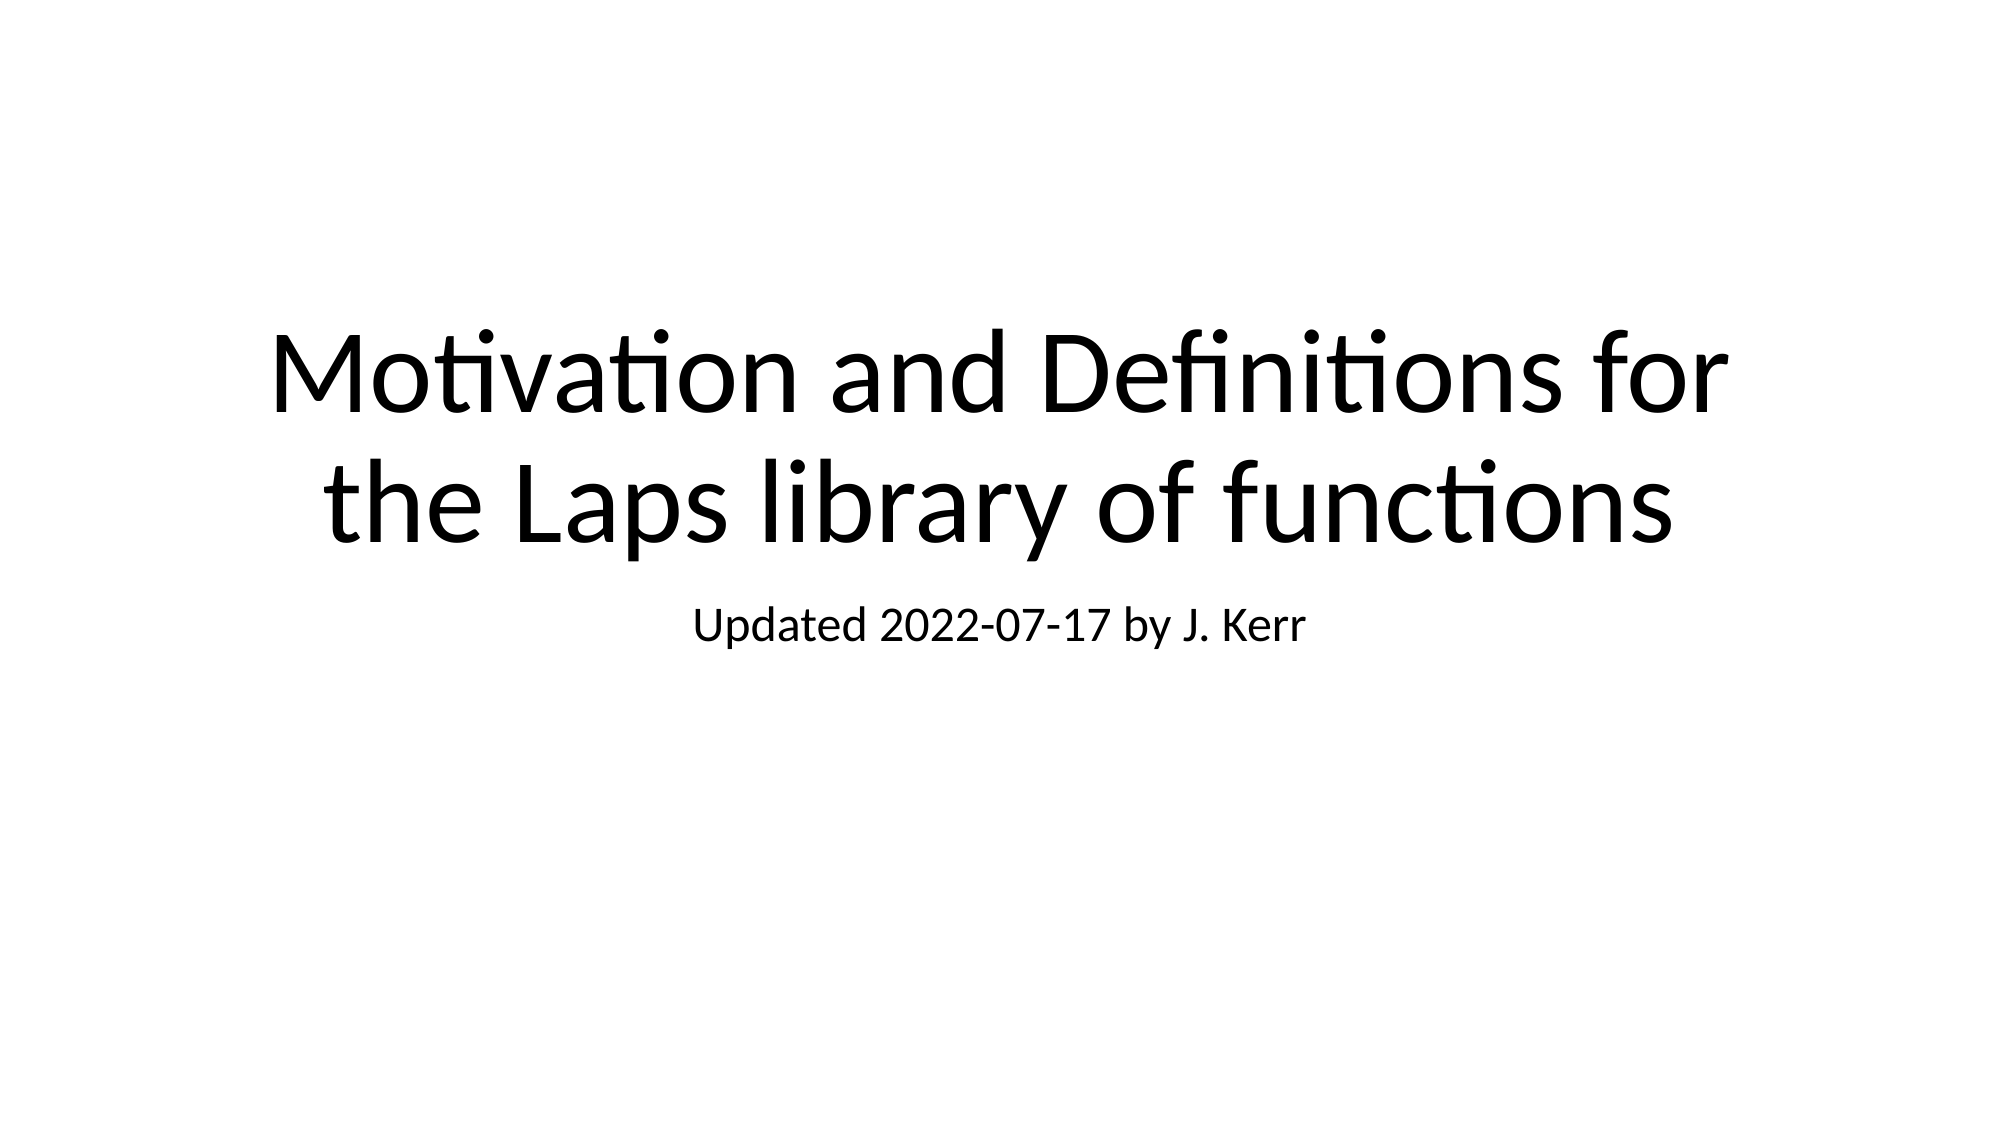

# Motivation and Definitions for the Laps library of functions
Updated 2022-07-17 by J. Kerr